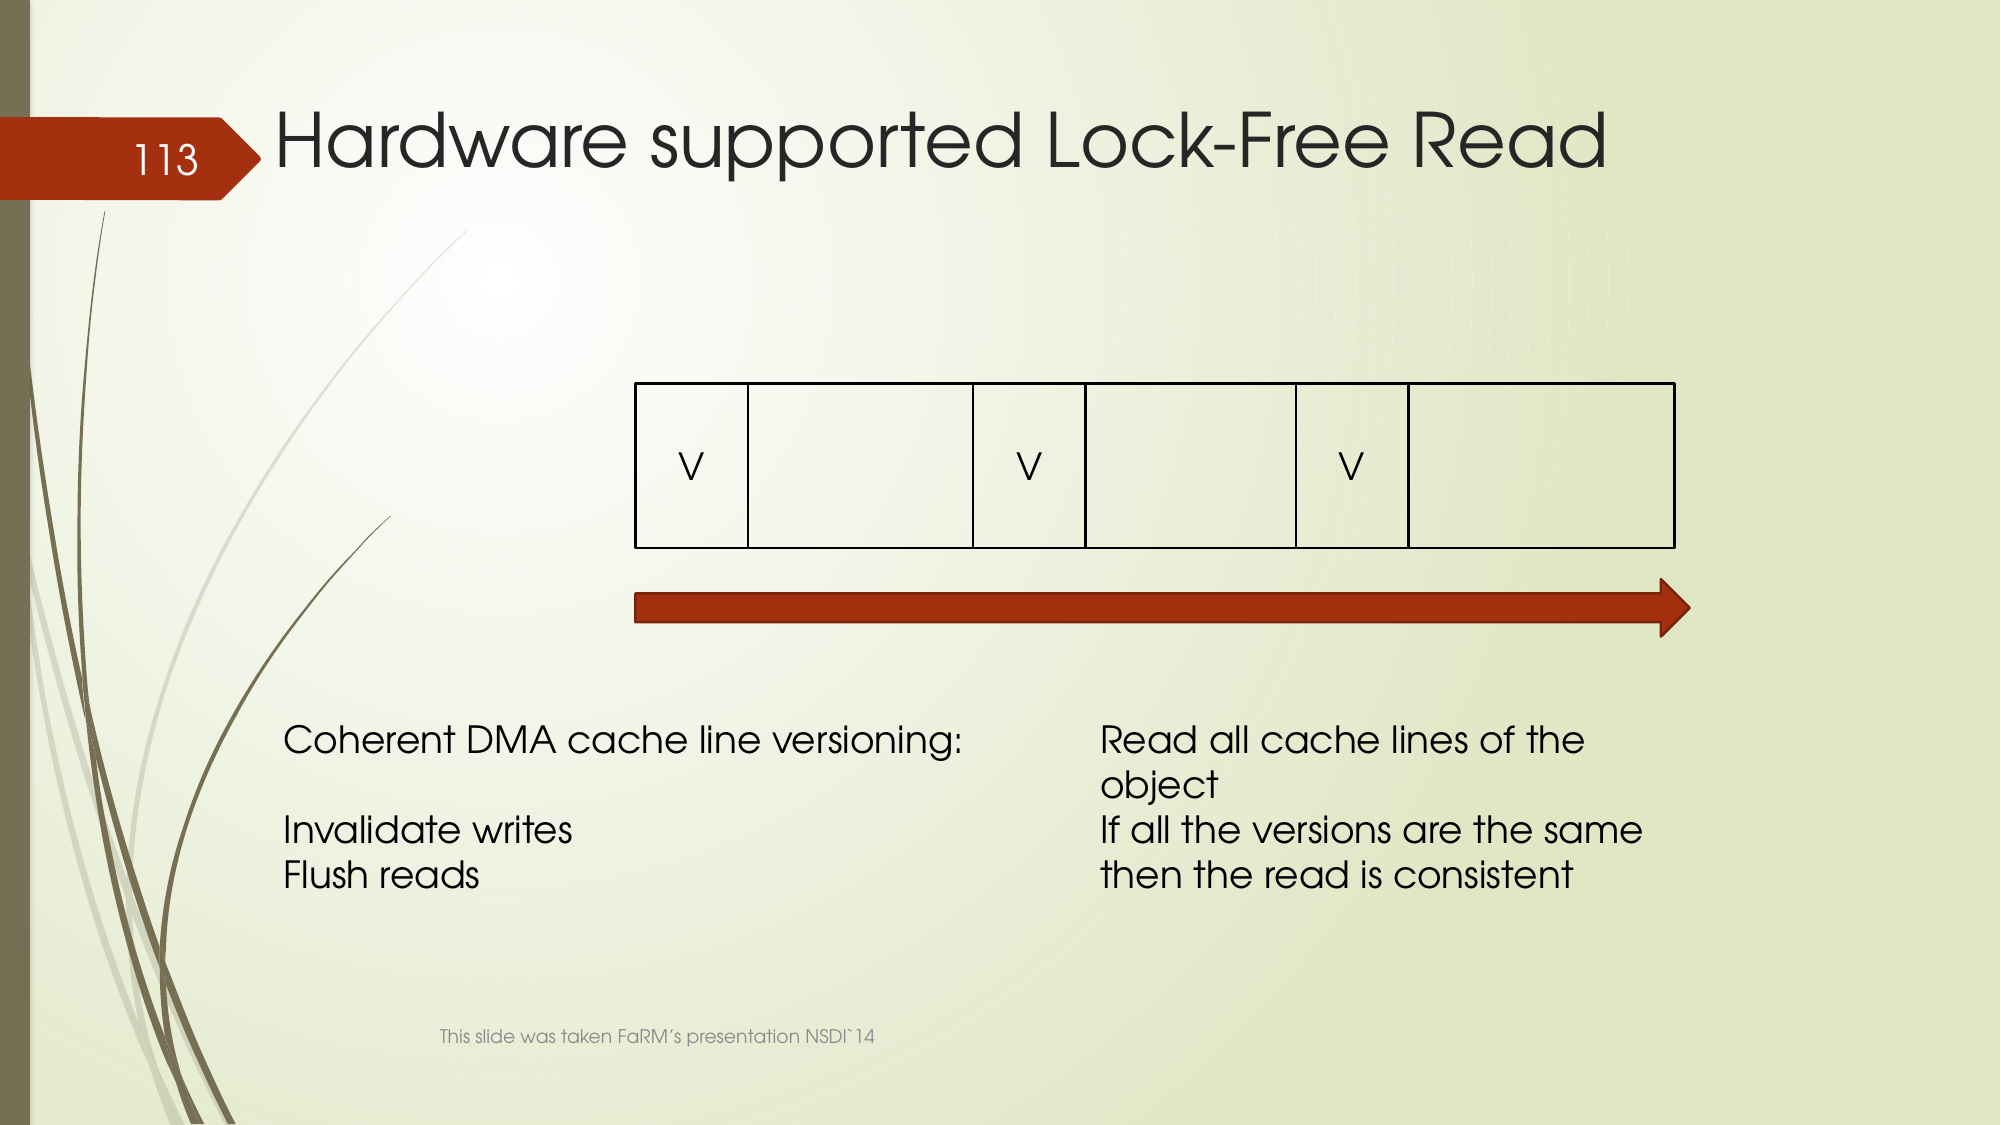

# Hardware supported Lock-Free Read
113
V

V
V

Coherent DMA cache line versioning:

Invalidate writes
Flush reads
Read all cache lines of the object
If all the versions are the same then the read is consistent
This slide was taken FaRM’s presentation NSDI`14